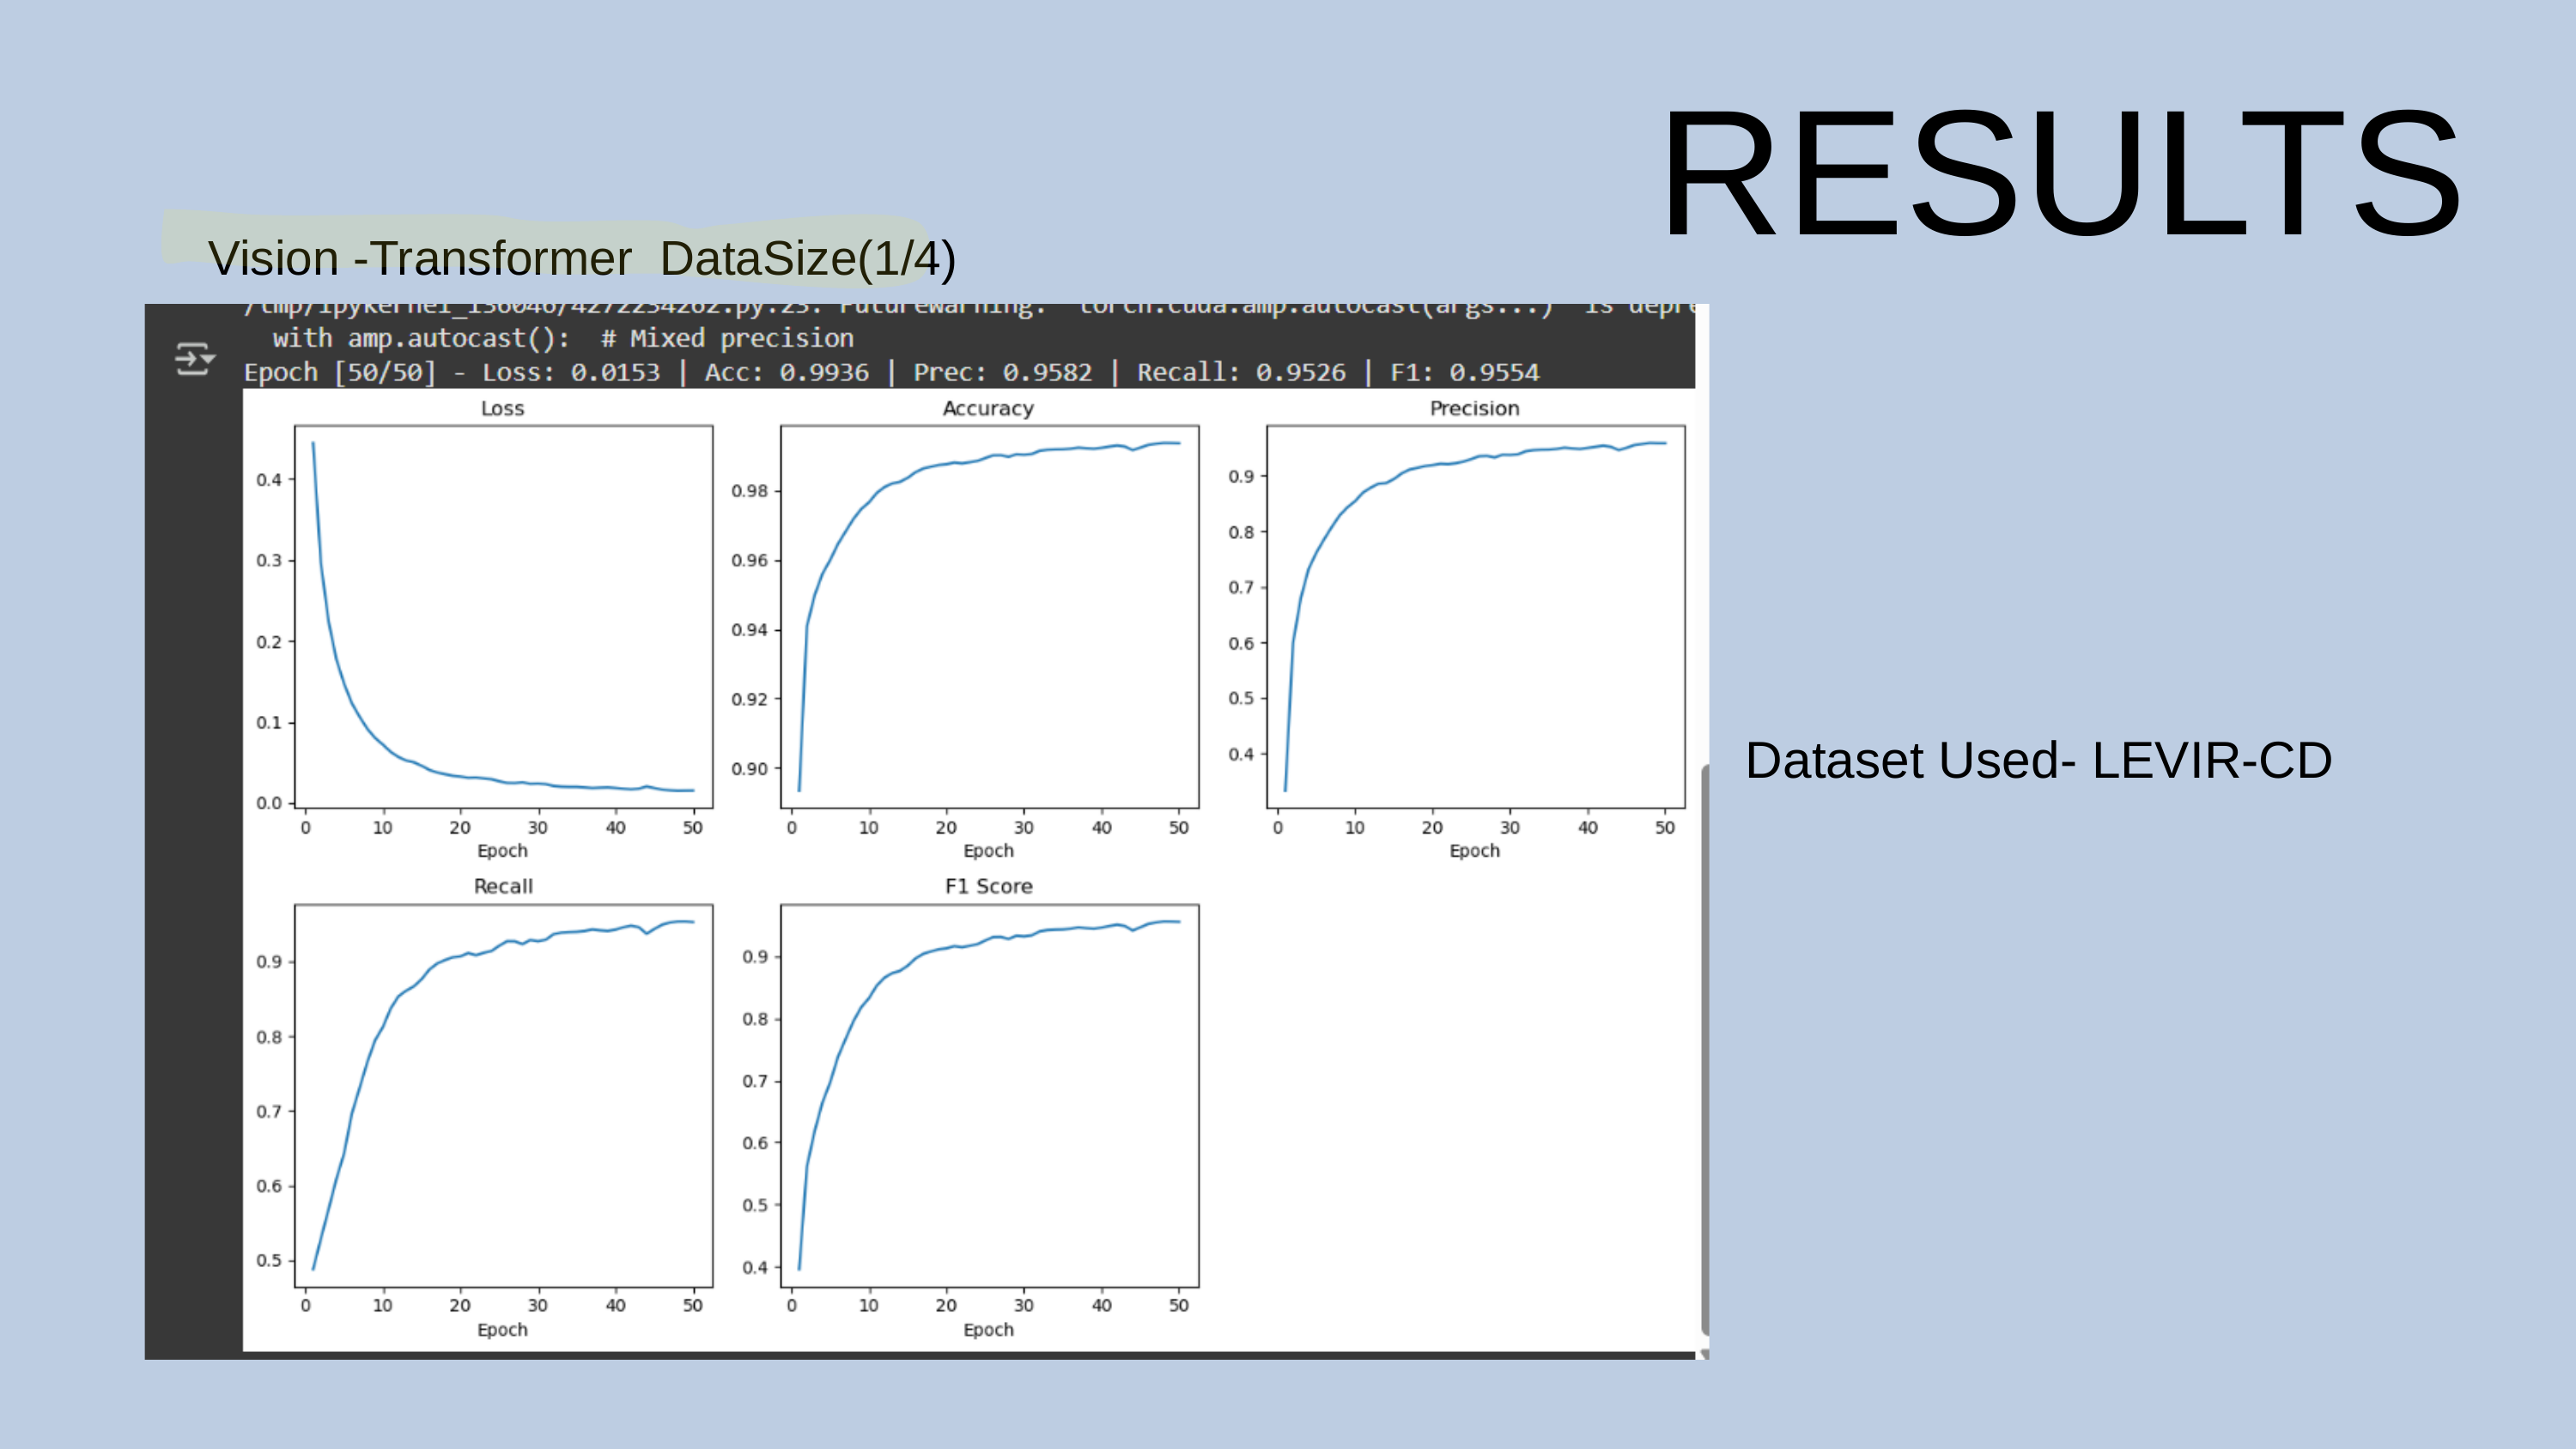

RESULTS

Vision -Transformer  DataSize(1/4)

Dataset Used- LEVIR-CD